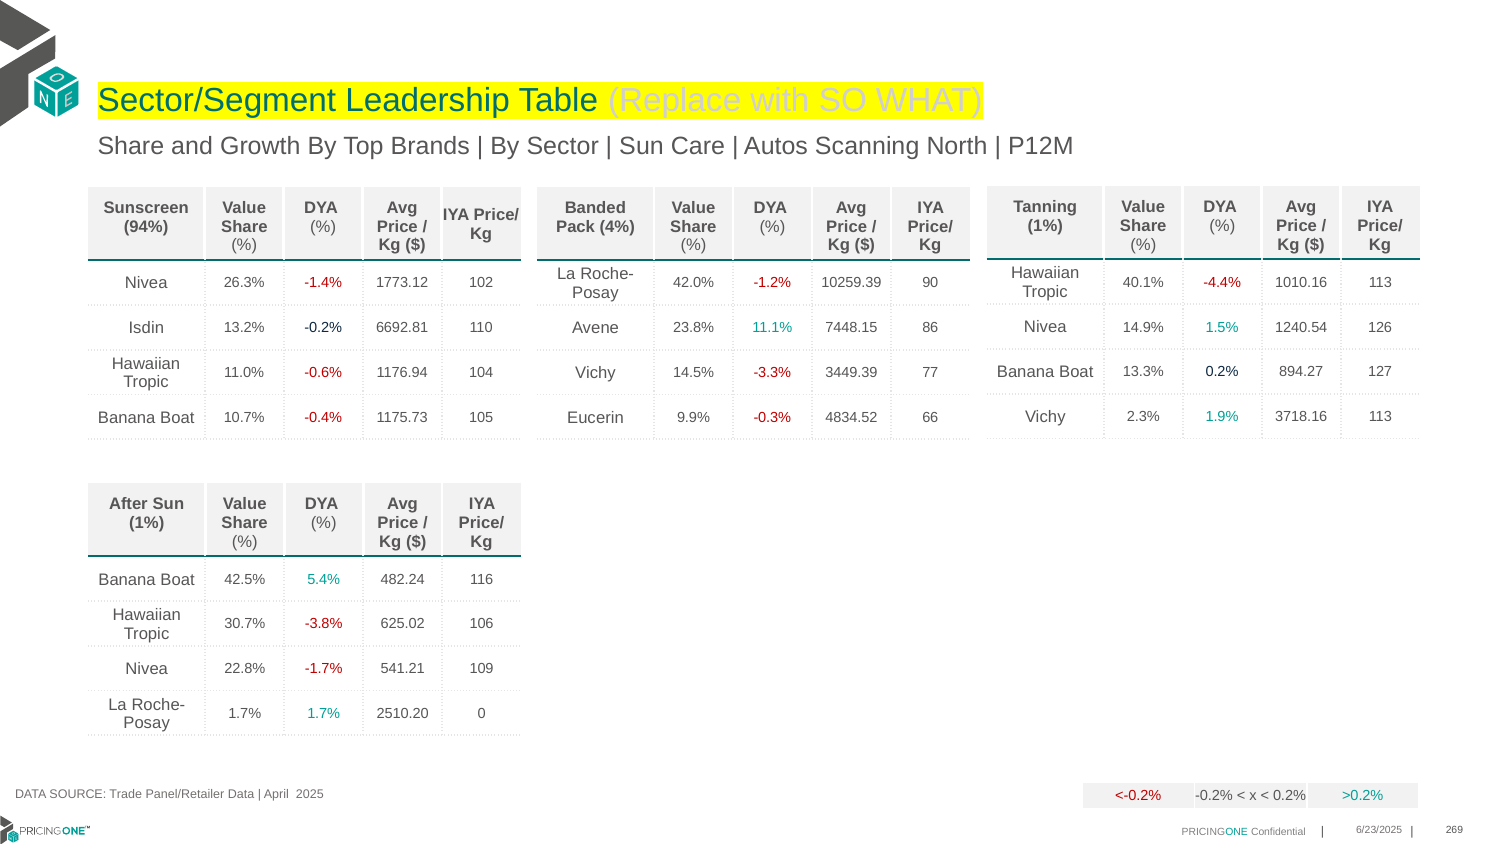

# Sector/Segment Leadership Table (Replace with SO WHAT)
Share and Growth By Top Brands | By Sector | Sun Care | Autos Scanning North | P12M
| Tanning (1%) | Value Share (%) | DYA (%) | Avg Price /Kg ($) | IYA Price/Kg |
| --- | --- | --- | --- | --- |
| Hawaiian Tropic | 40.1% | -4.4% | 1010.16 | 113 |
| Nivea | 14.9% | 1.5% | 1240.54 | 126 |
| Banana Boat | 13.3% | 0.2% | 894.27 | 127 |
| Vichy | 2.3% | 1.9% | 3718.16 | 113 |
| Sunscreen (94%) | Value Share (%) | DYA (%) | Avg Price /Kg ($) | IYA Price/ Kg |
| --- | --- | --- | --- | --- |
| Nivea | 26.3% | -1.4% | 1773.12 | 102 |
| Isdin | 13.2% | -0.2% | 6692.81 | 110 |
| Hawaiian Tropic | 11.0% | -0.6% | 1176.94 | 104 |
| Banana Boat | 10.7% | -0.4% | 1175.73 | 105 |
| Banded Pack (4%) | Value Share (%) | DYA (%) | Avg Price /Kg ($) | IYA Price/Kg |
| --- | --- | --- | --- | --- |
| La Roche-Posay | 42.0% | -1.2% | 10259.39 | 90 |
| Avene | 23.8% | 11.1% | 7448.15 | 86 |
| Vichy | 14.5% | -3.3% | 3449.39 | 77 |
| Eucerin | 9.9% | -0.3% | 4834.52 | 66 |
| After Sun (1%) | Value Share (%) | DYA (%) | Avg Price /Kg ($) | IYA Price/Kg |
| --- | --- | --- | --- | --- |
| Banana Boat | 42.5% | 5.4% | 482.24 | 116 |
| Hawaiian Tropic | 30.7% | -3.8% | 625.02 | 106 |
| Nivea | 22.8% | -1.7% | 541.21 | 109 |
| La Roche-Posay | 1.7% | 1.7% | 2510.20 | 0 |
DATA SOURCE: Trade Panel/Retailer Data | April  2025
| <-0.2% | -0.2% < x < 0.2% | >0.2% |
| --- | --- | --- |

6/23/2025
269